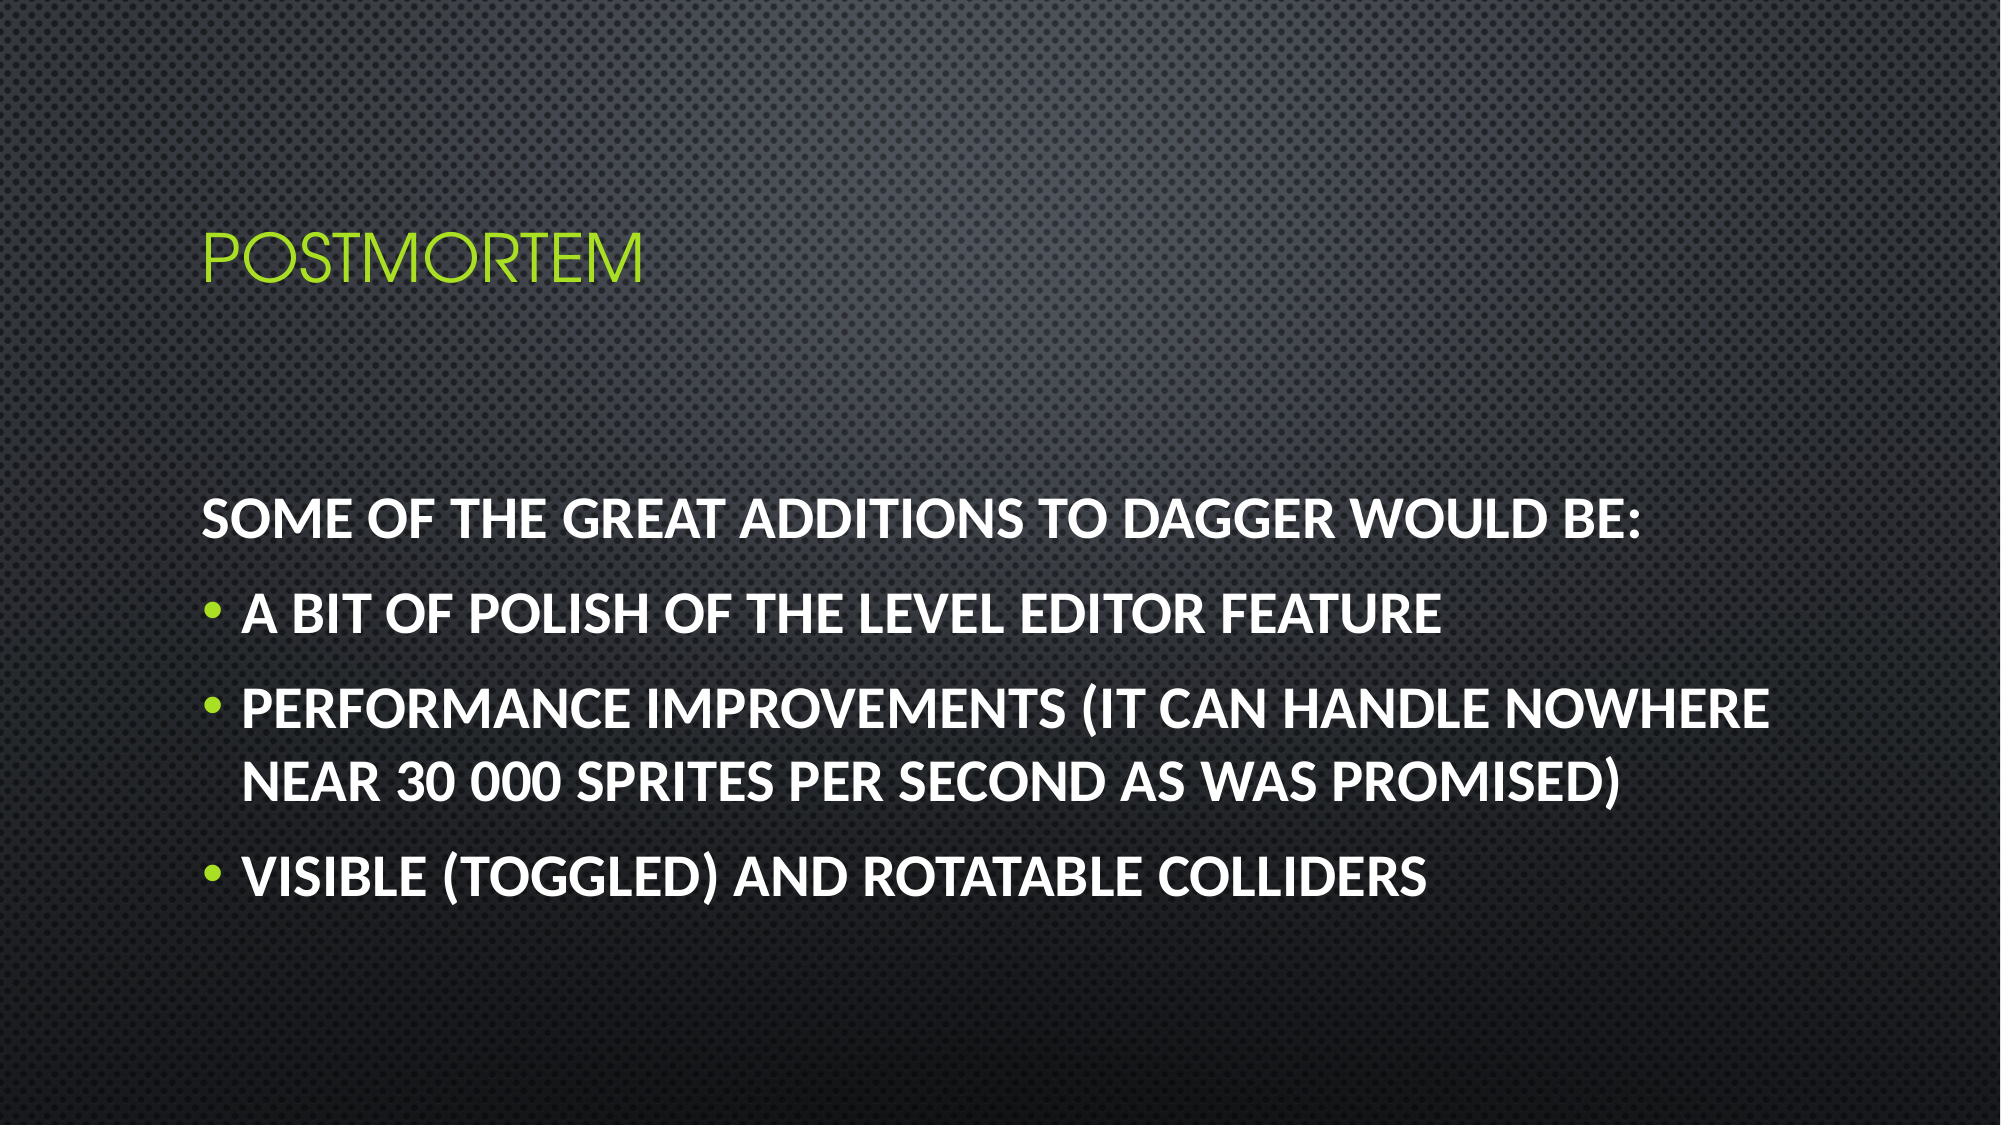

Postmortem
Some of the great additions to dagger would be:
A bit of polish of the level editor feature
Performance improvements (it can handle nowhere near 30 000 sprites per Second as was promised)
Visible (toggled) and rotatable colliders